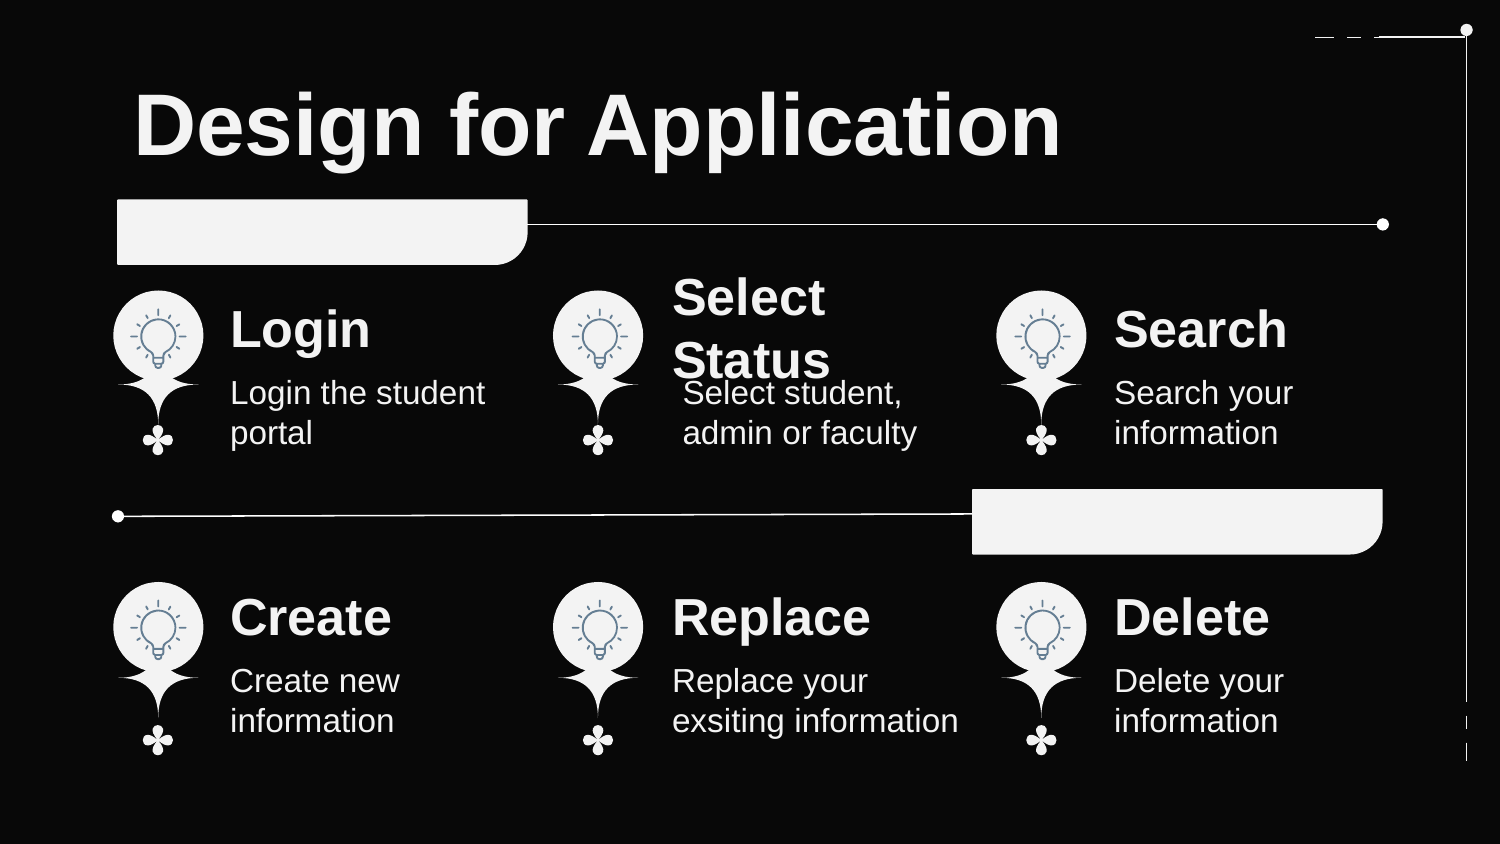

# Design for Application

Login
Select Status
Search

Select student, admin or faculty
Search your information
Login the student portal

Create
Replace
Delete

Delete your information
Create new information
Replace your exsiting information